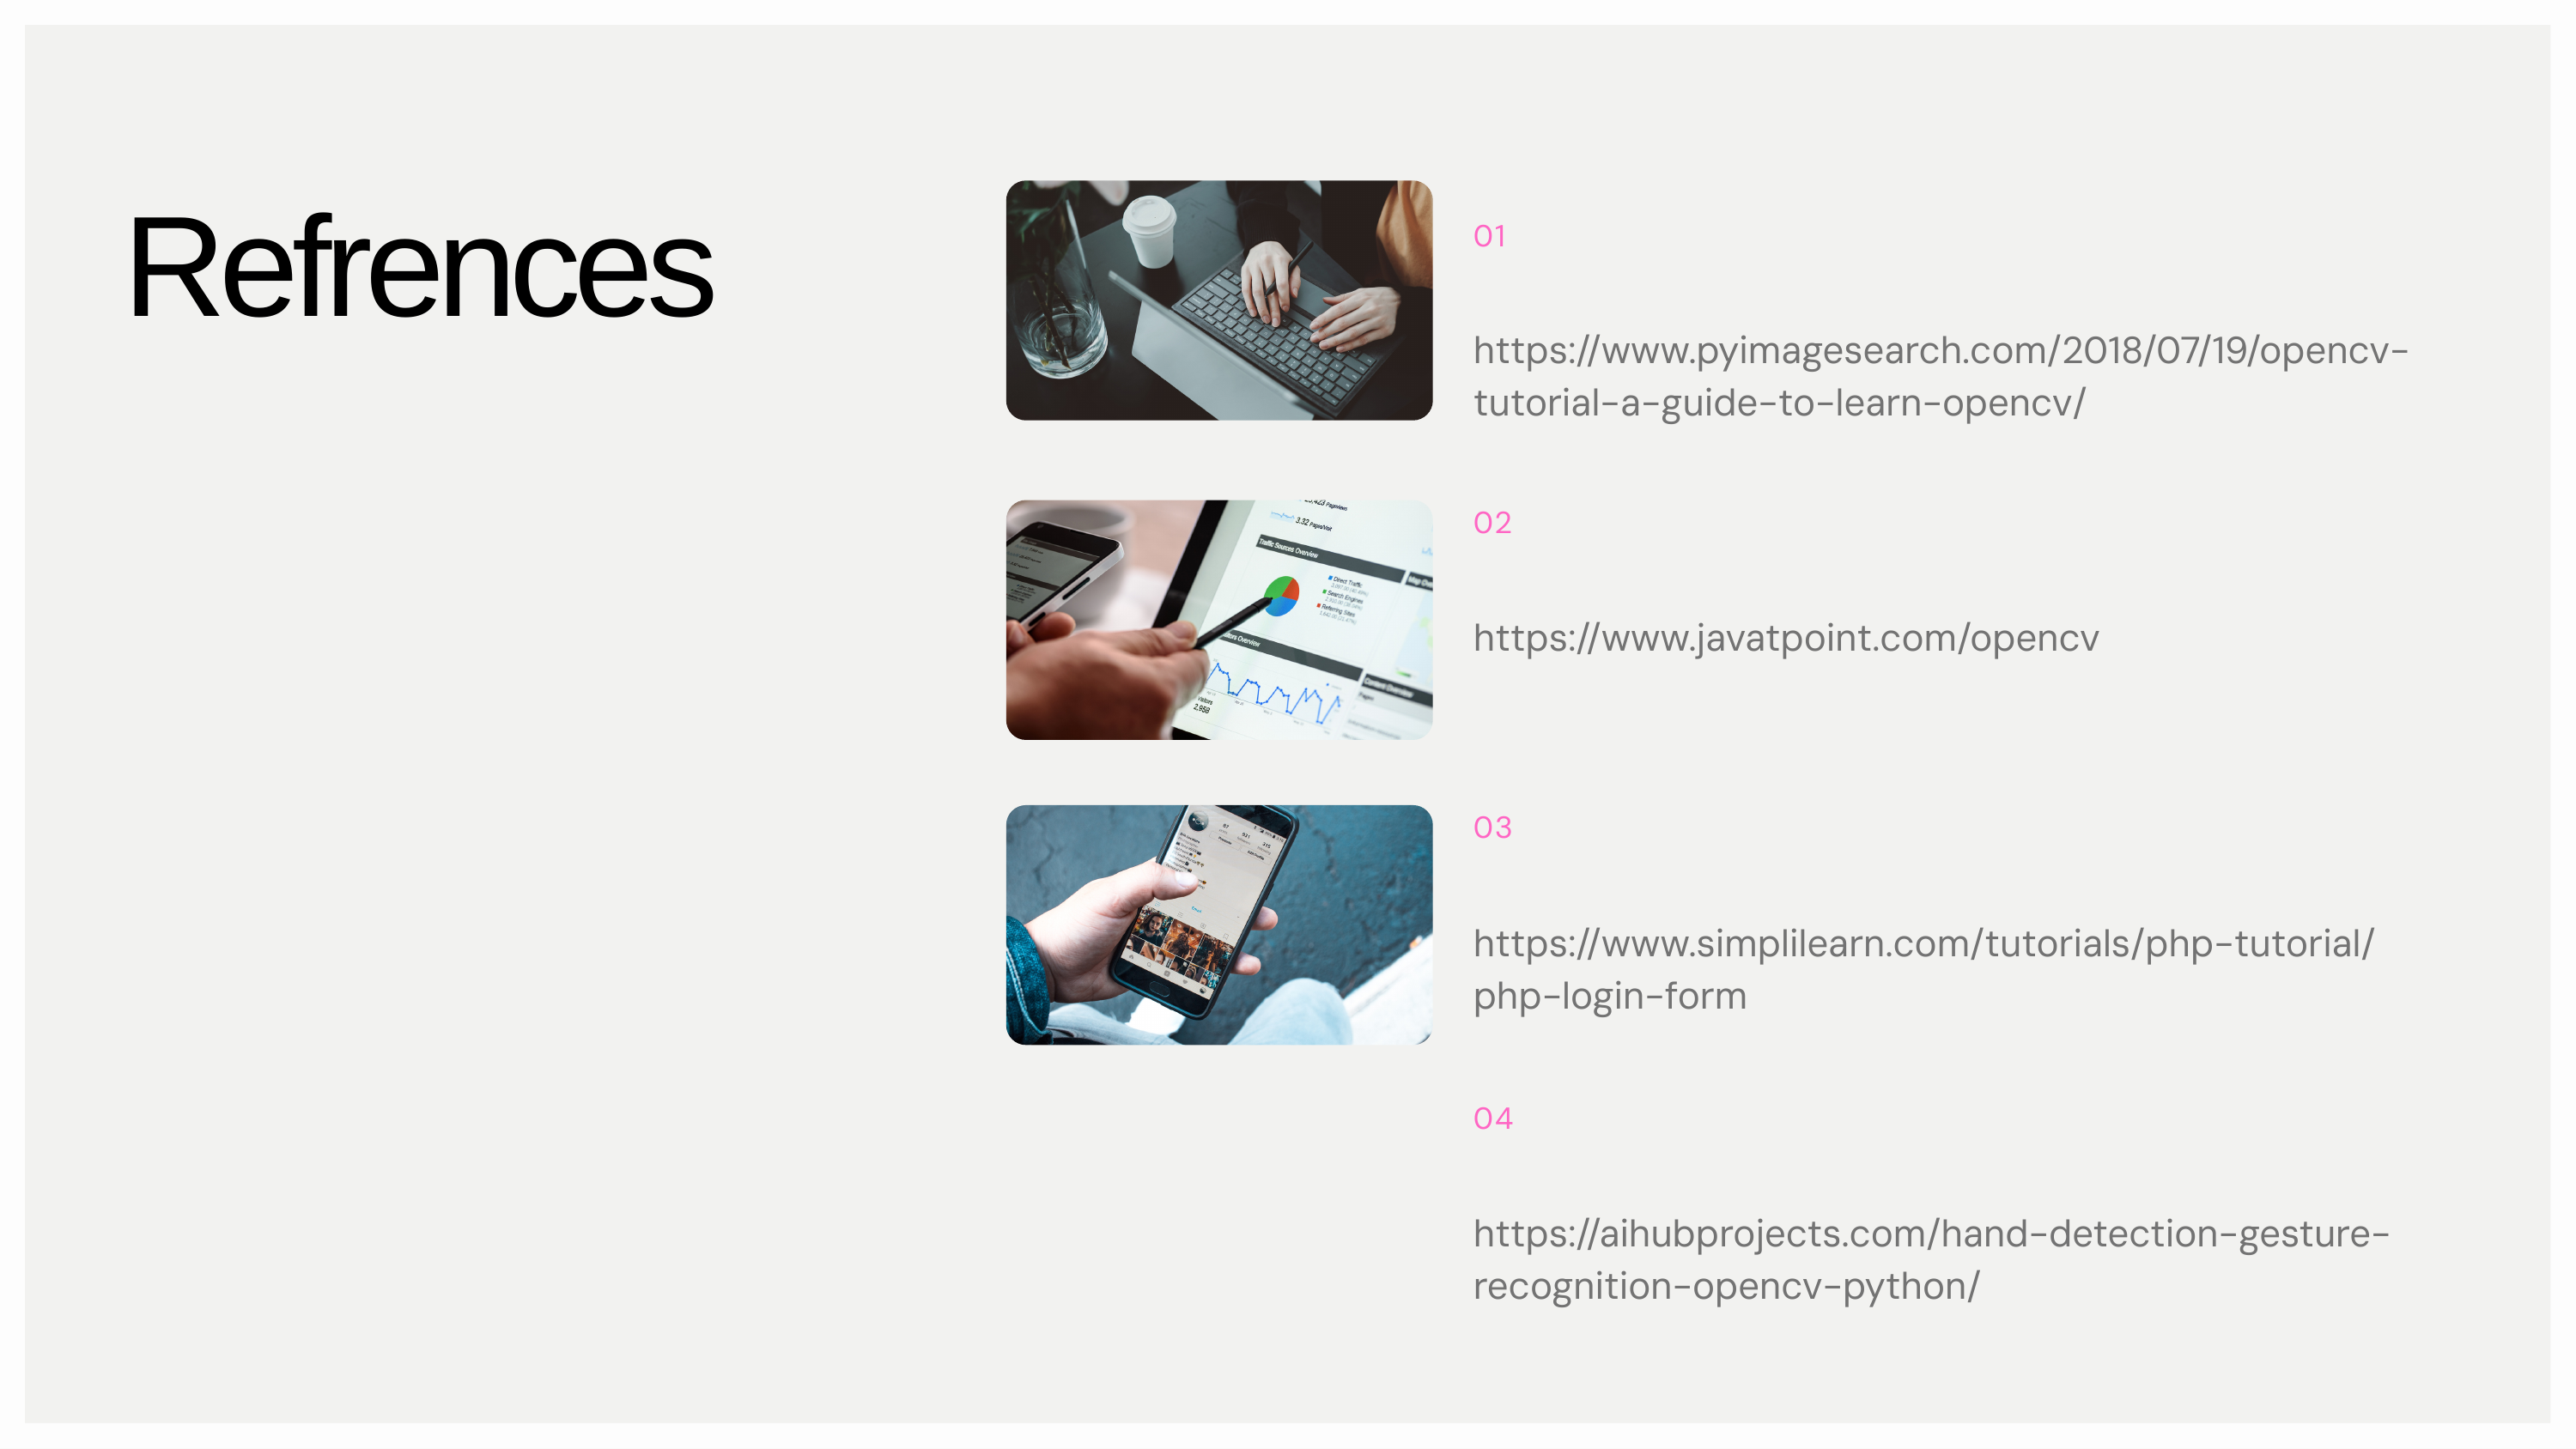

Refrences

01
https://www.pyimagesearch.com/2018/07/19/opencv-tutorial-a-guide-to-learn-opencv/

02

https://www.javatpoint.com/opencv

03
https://www.simplilearn.com/tutorials/php-tutorial/php-login-form
04

https://aihubprojects.com/hand-detection-gesture-recognition-opencv-python/